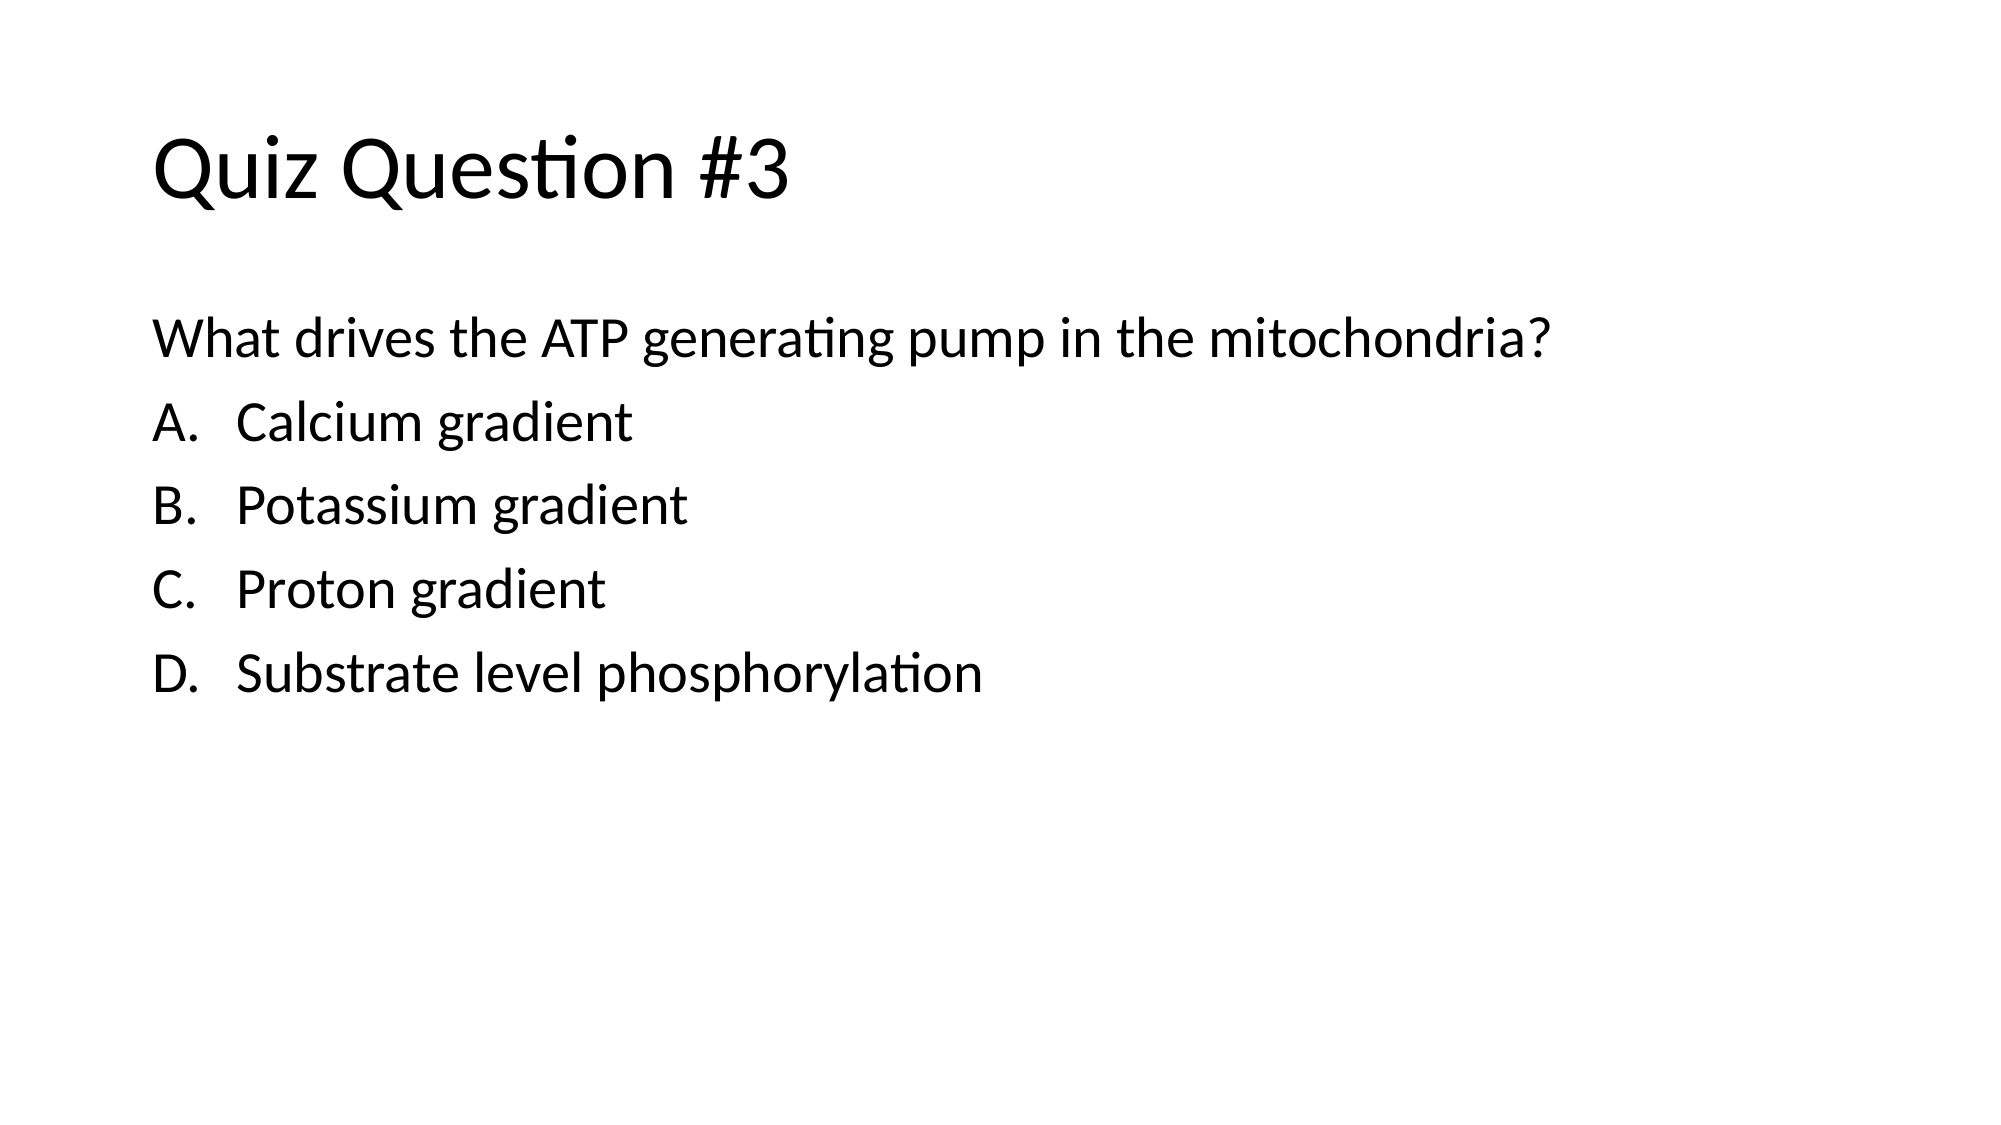

# Quiz Question #3
What drives the ATP generating pump in the mitochondria?
Calcium gradient
Potassium gradient
Proton gradient
Substrate level phosphorylation